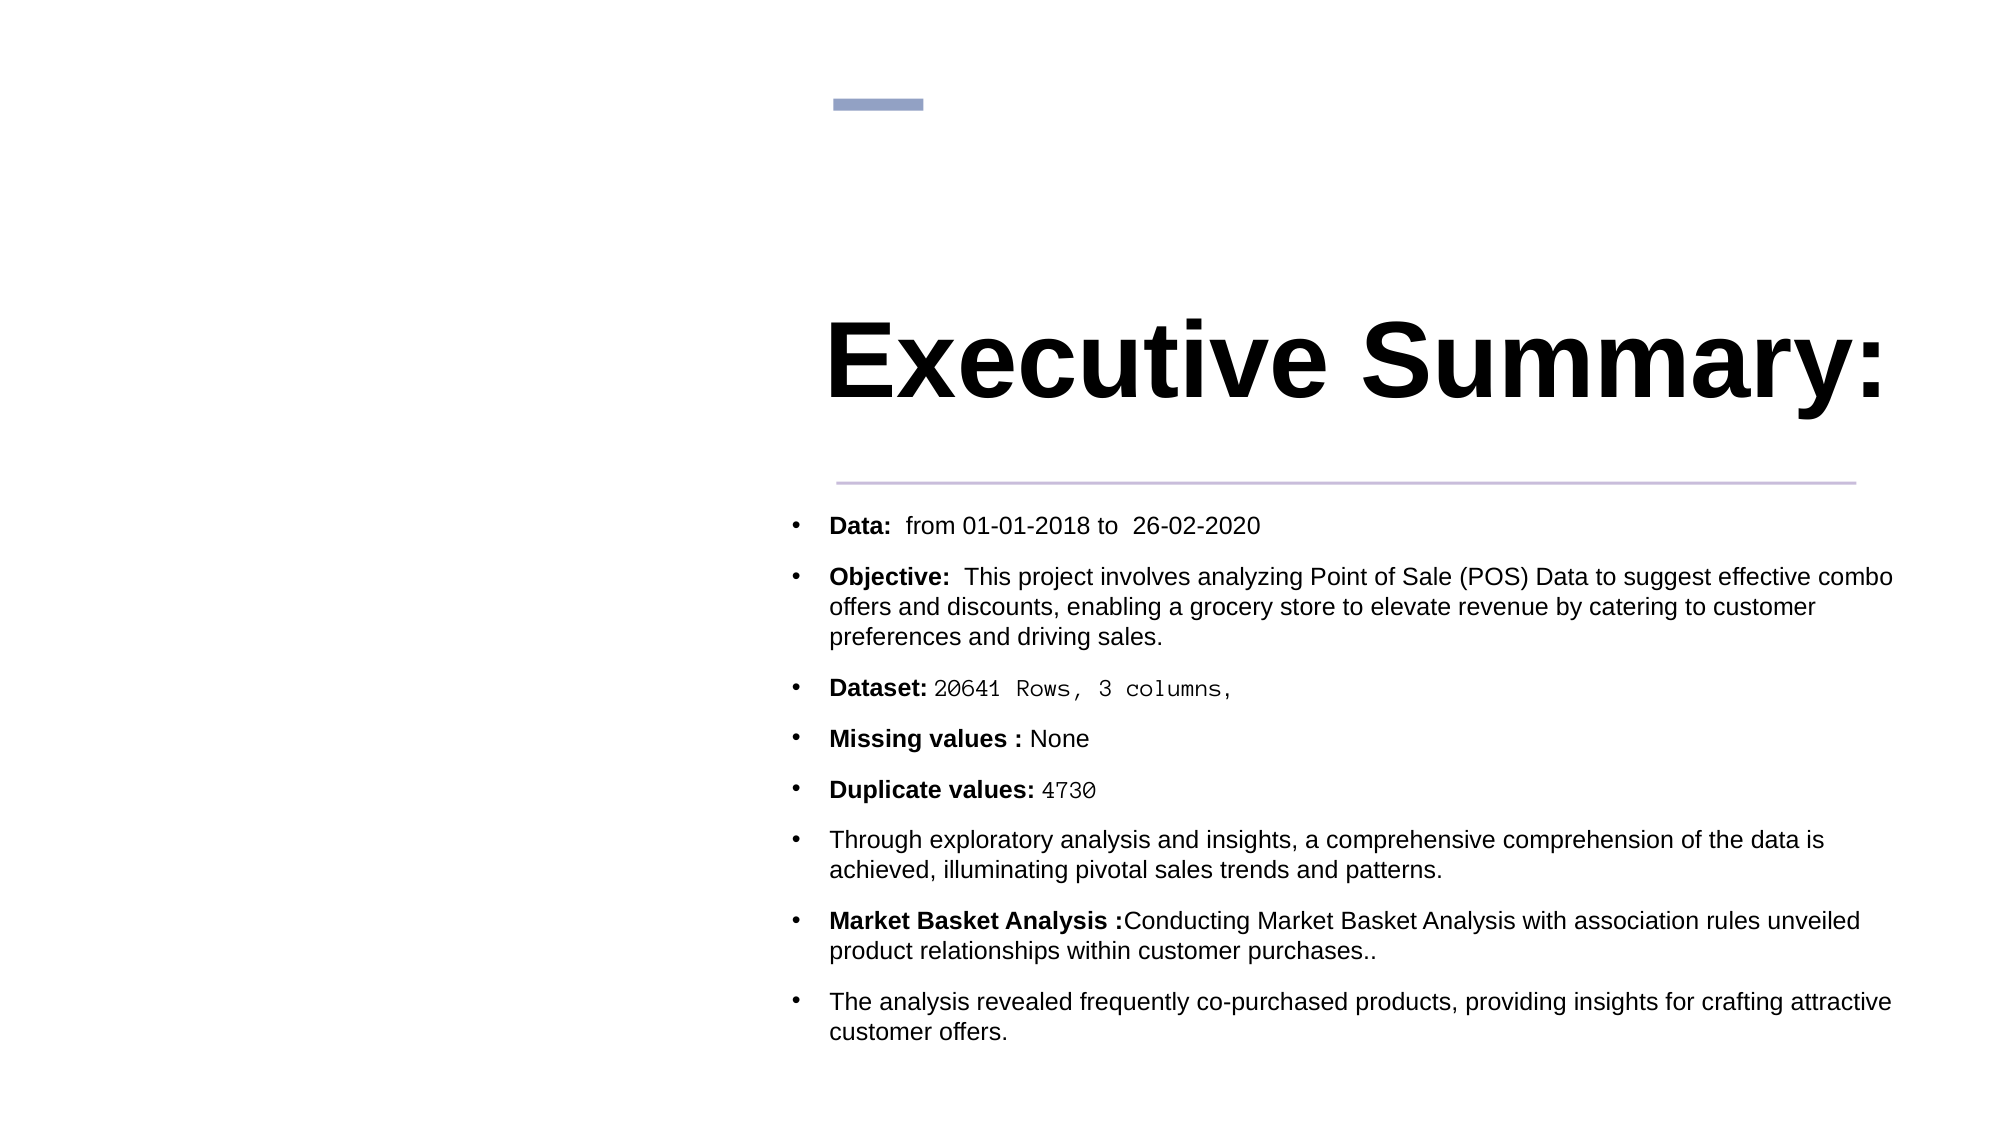

# Executive Summary:

Data:  from 01-01-2018 to  26-02-2020
Objective:  This project involves analyzing Point of Sale (POS) Data to suggest effective combo offers and discounts, enabling a grocery store to elevate revenue by catering to customer preferences and driving sales.
Dataset: 20641 Rows, 3 columns,
Missing values : None
Duplicate values: 4730
Through exploratory analysis and insights, a comprehensive comprehension of the data is achieved, illuminating pivotal sales trends and patterns.
Market Basket Analysis :Conducting Market Basket Analysis with association rules unveiled product relationships within customer purchases..
The analysis revealed frequently co-purchased products, providing insights for crafting attractive customer offers.